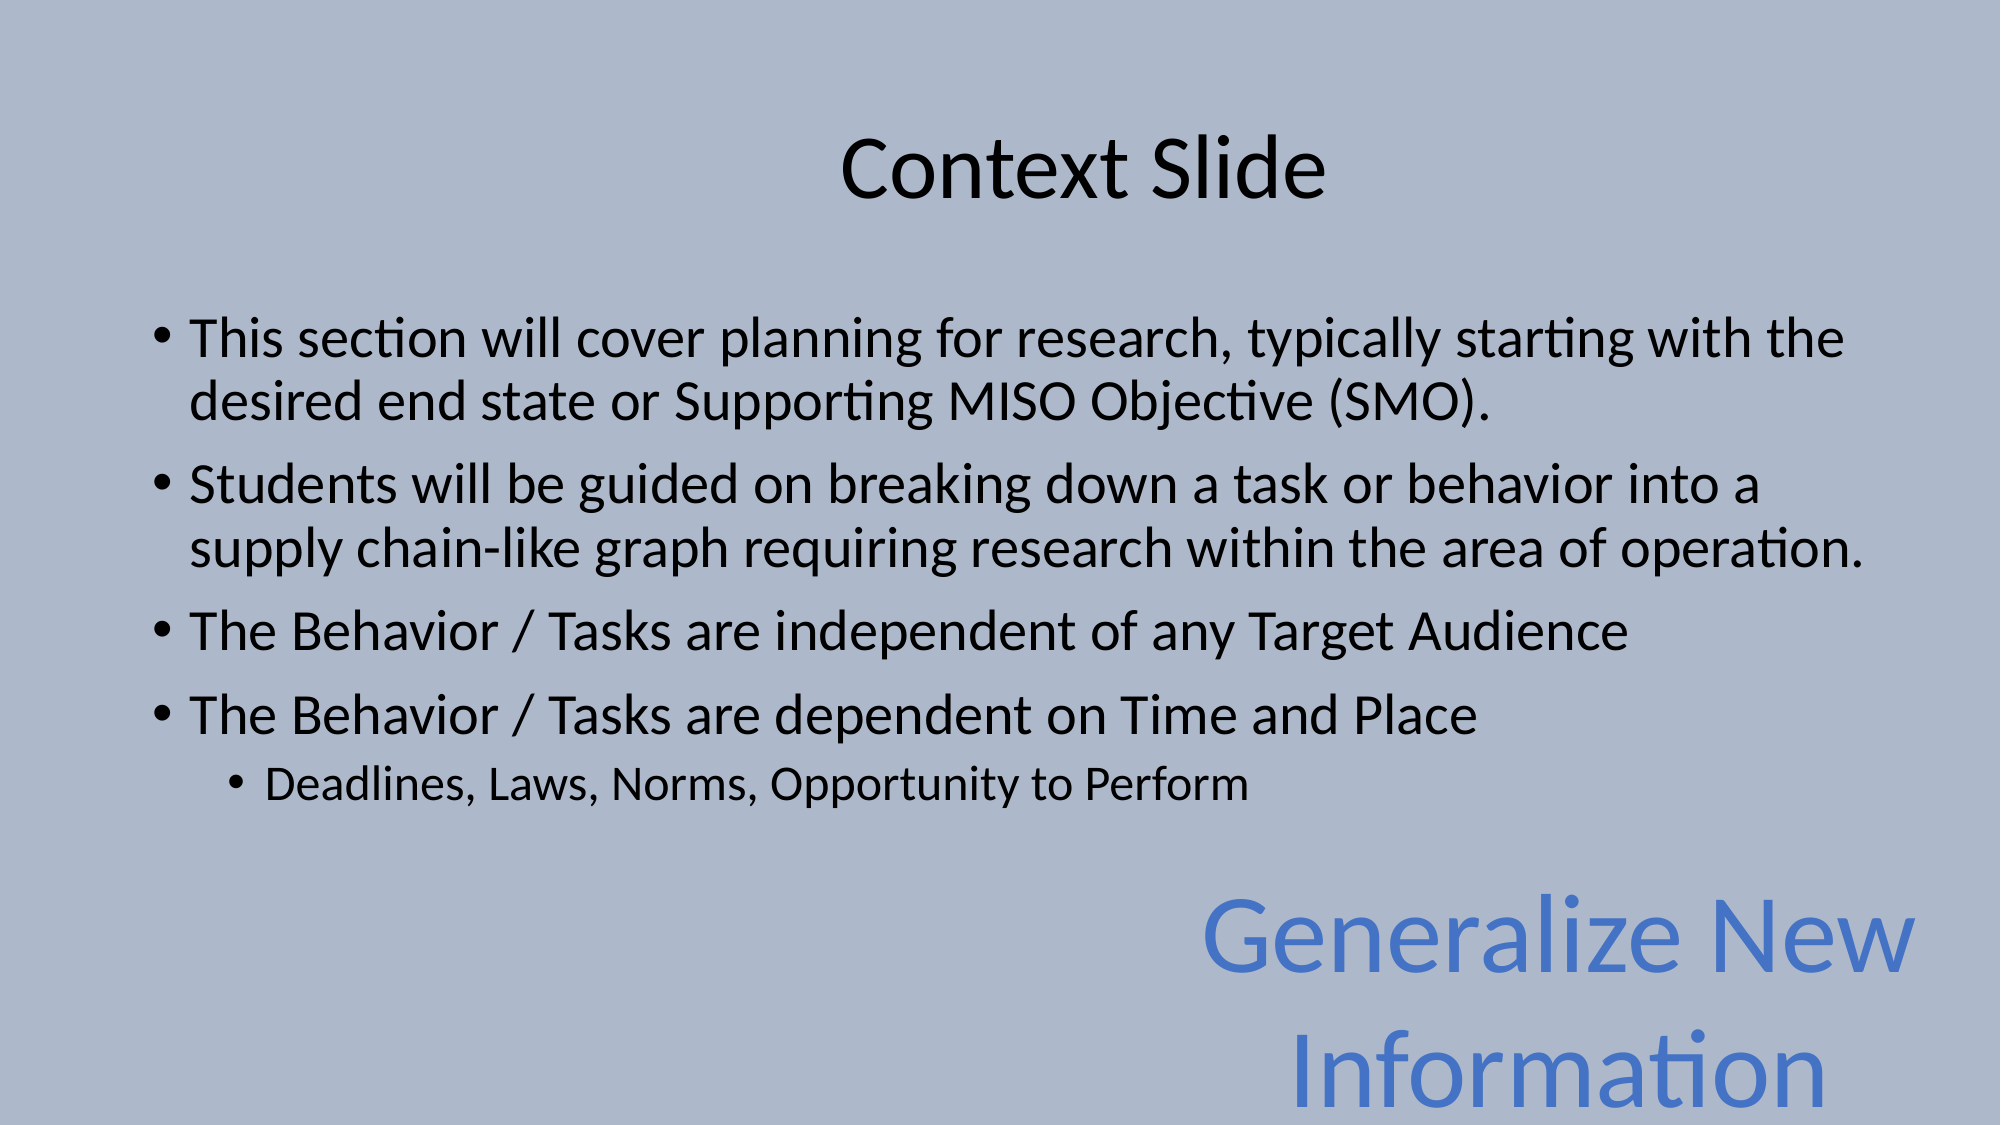

# Context Slide
This section will cover planning for research, typically starting with the desired end state or Supporting MISO Objective (SMO).
Students will be guided on breaking down a task or behavior into a supply chain-like graph requiring research within the area of operation.
The Behavior / Tasks are independent of any Target Audience
The Behavior / Tasks are dependent on Time and Place
Deadlines, Laws, Norms, Opportunity to Perform
Generalize New
Information